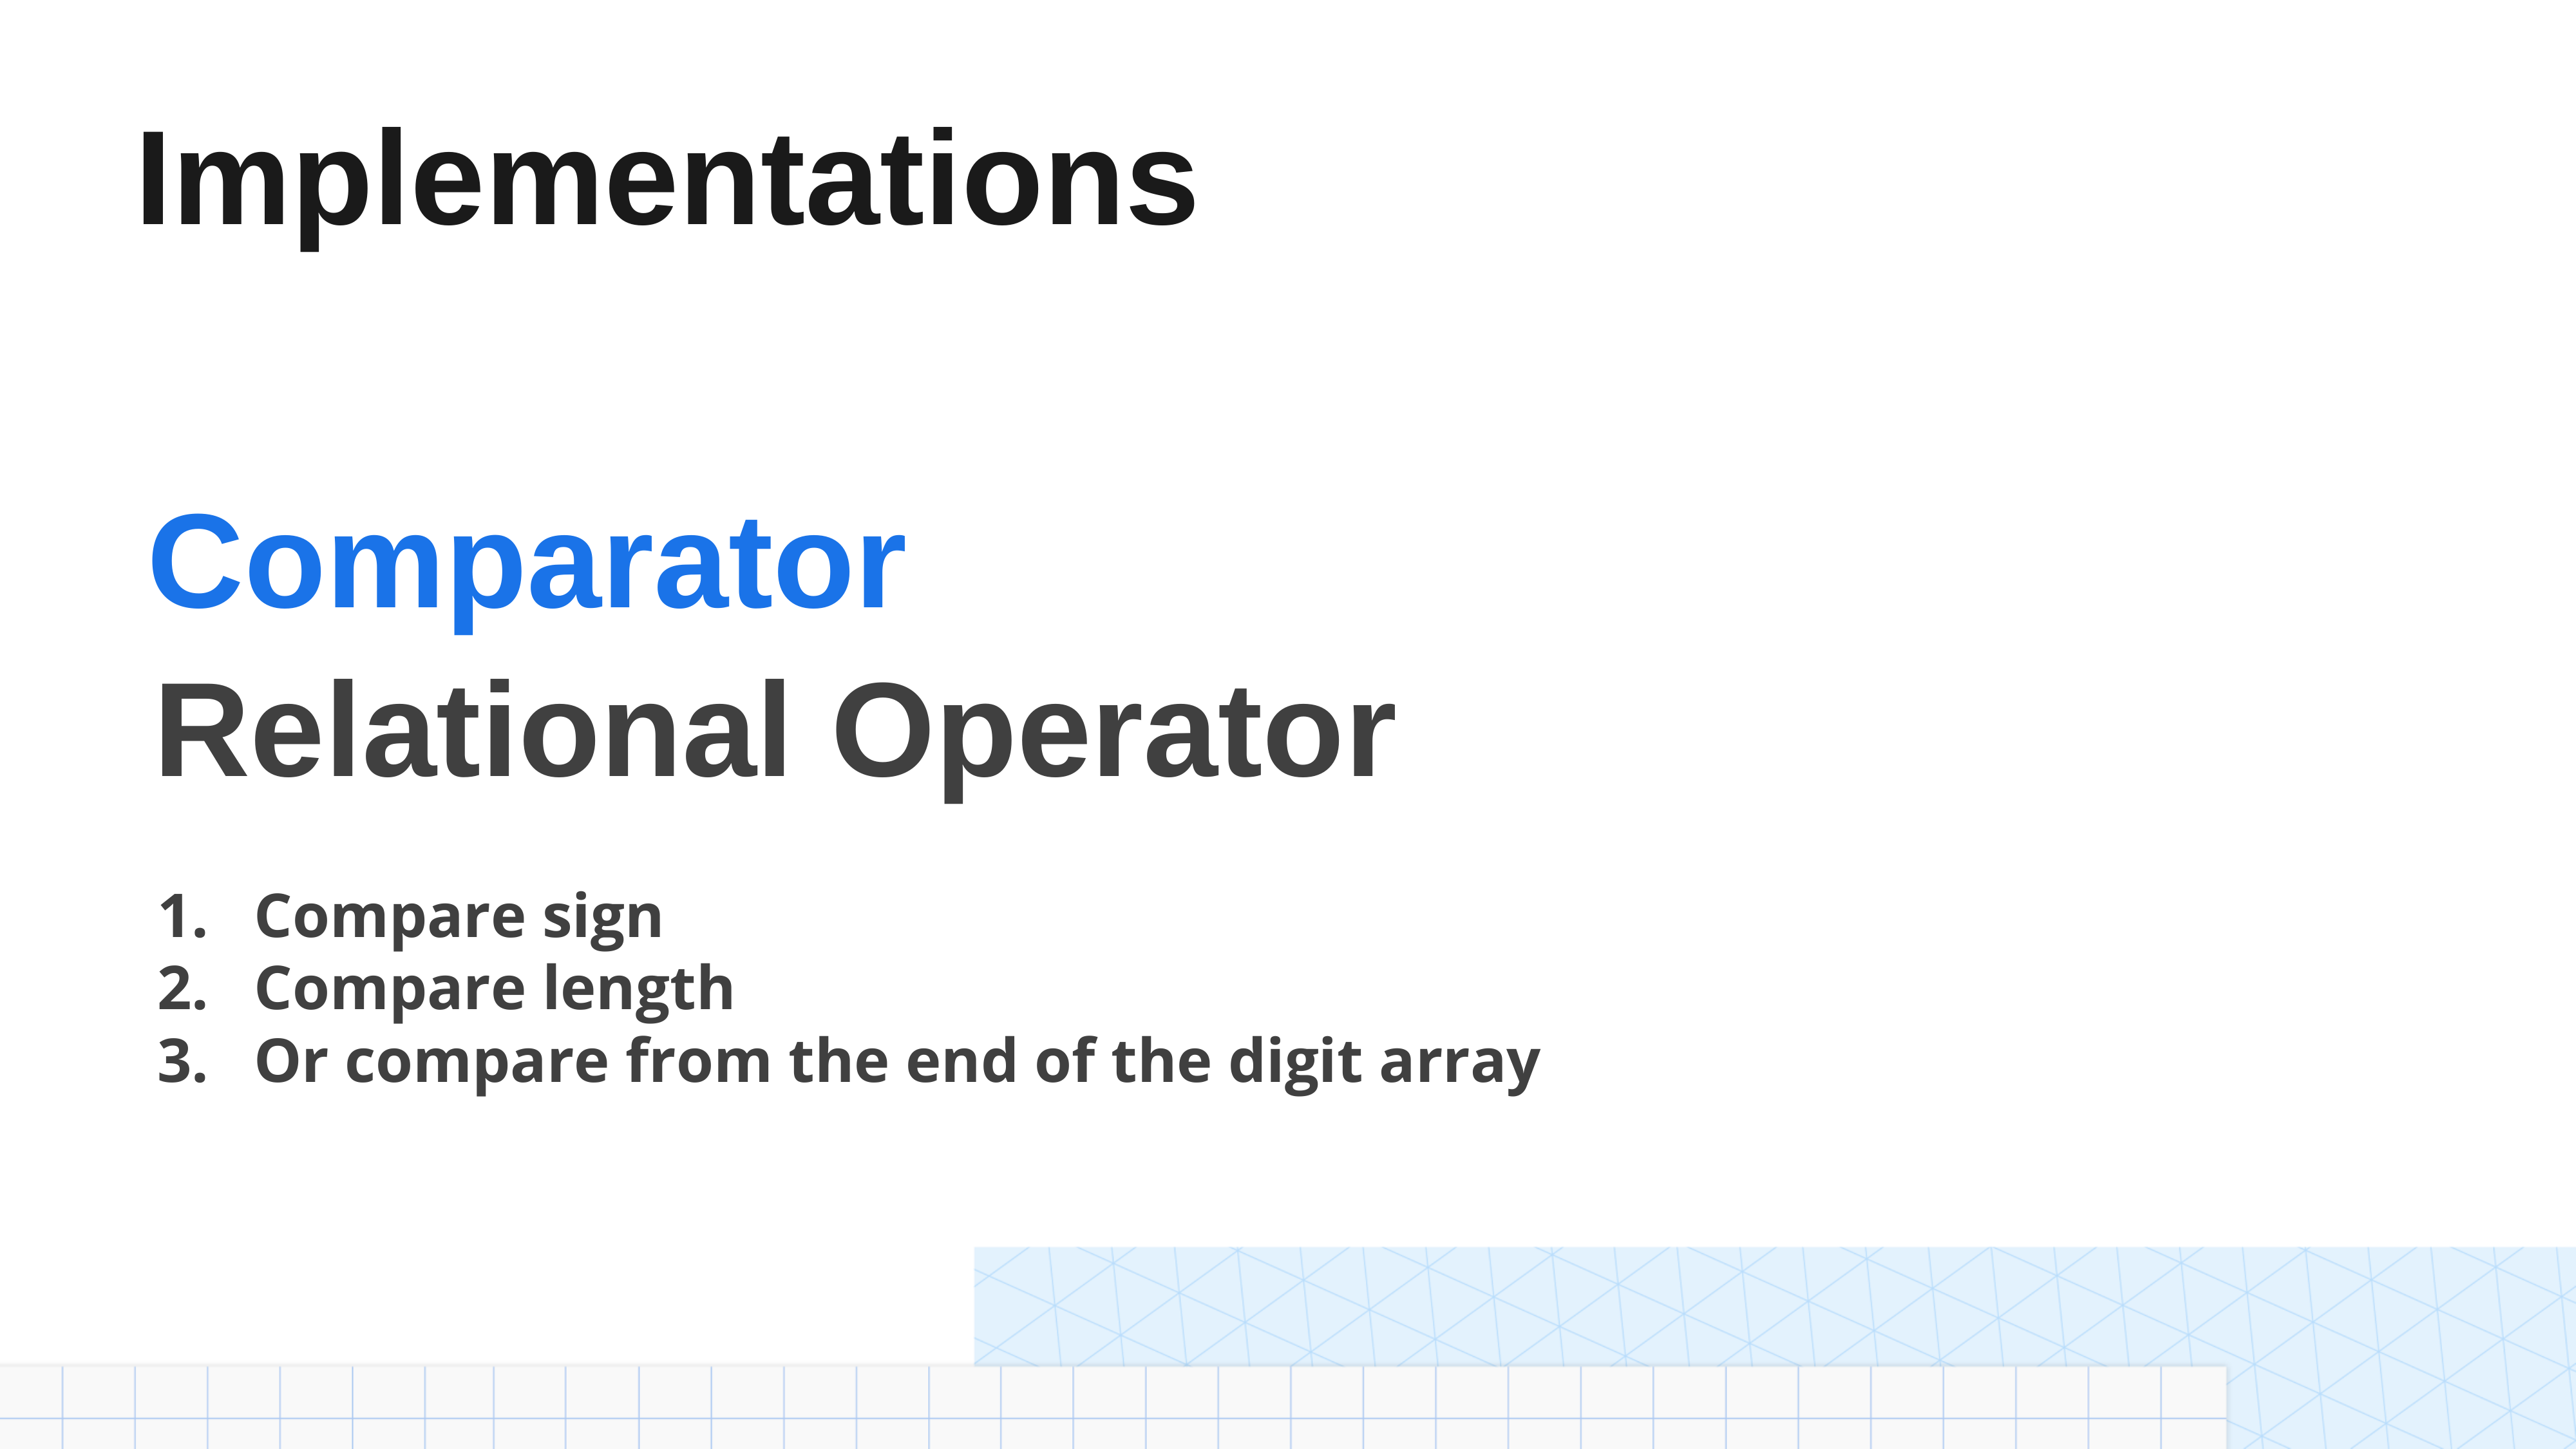

# Implementations
Comparator
Relational Operator
Compare sign
Compare length
Or compare from the end of the digit array